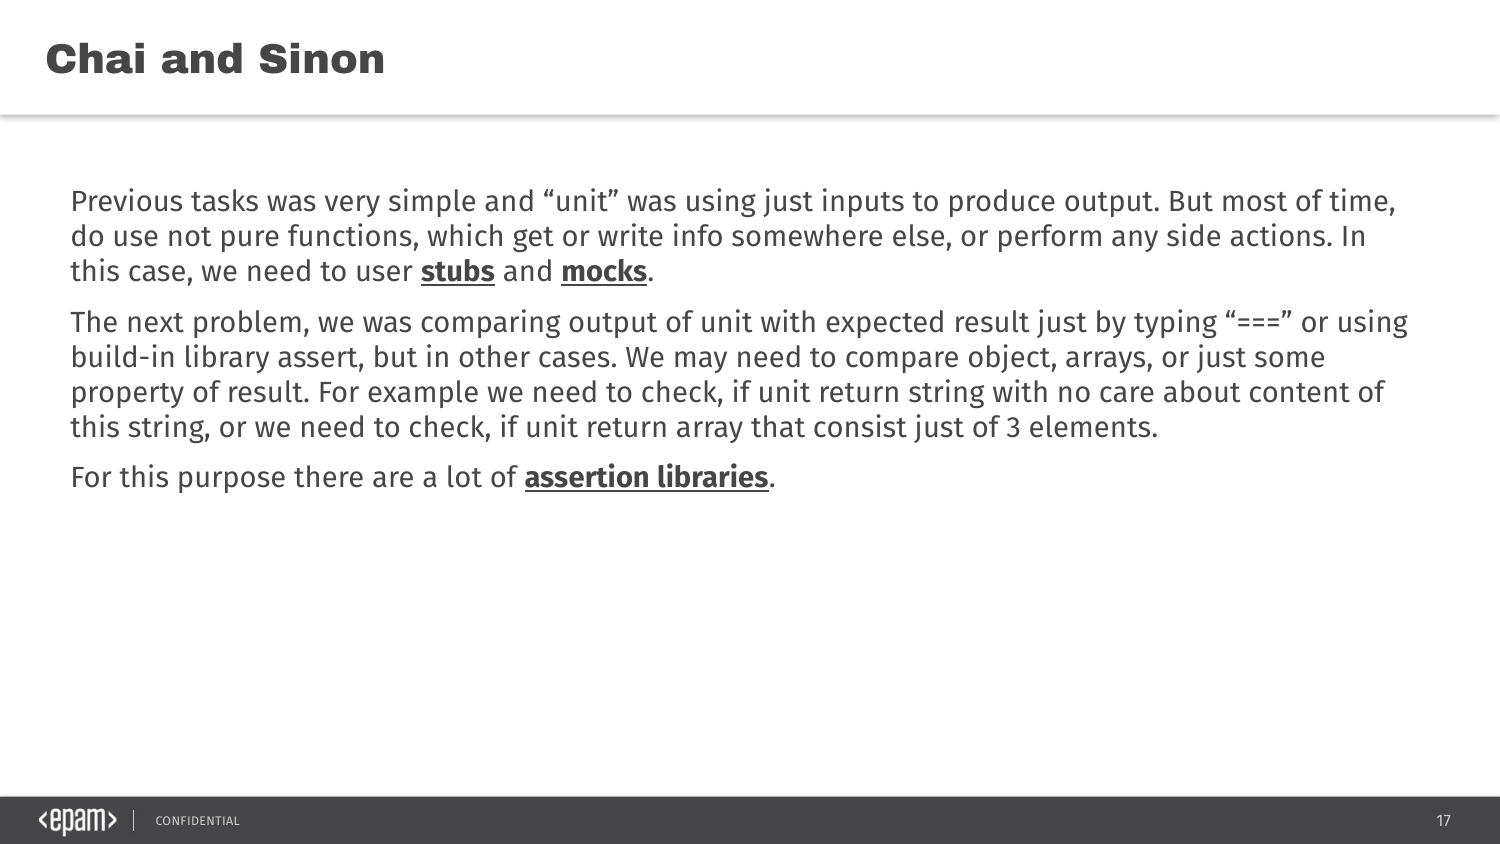

Chai and Sinon
Previous tasks was very simple and “unit” was using just inputs to produce output. But most of time, do use not pure functions, which get or write info somewhere else, or perform any side actions. In this case, we need to user stubs and mocks.
The next problem, we was comparing output of unit with expected result just by typing “===” or using build-in library assert, but in other cases. We may need to compare object, arrays, or just some property of result. For example we need to check, if unit return string with no care about content of this string, or we need to check, if unit return array that consist just of 3 elements.
For this purpose there are a lot of assertion libraries.